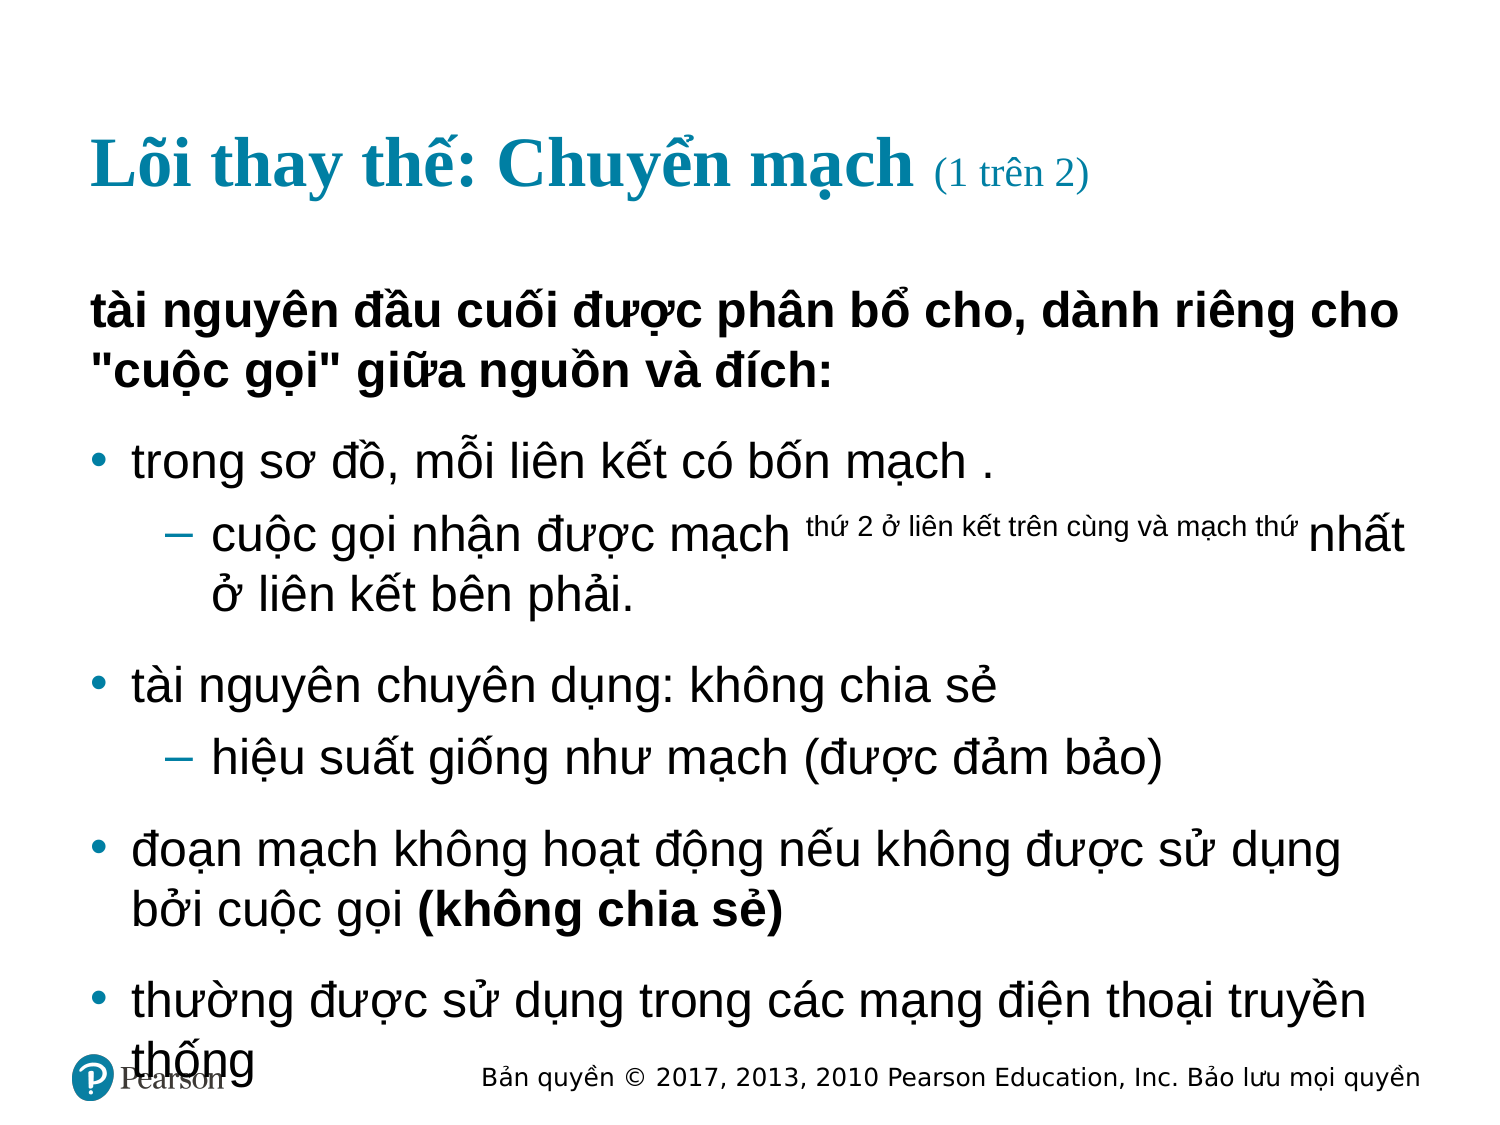

# Lõi thay thế: Chuyển mạch (1 trên 2)
tài nguyên đầu cuối được phân bổ cho, dành riêng cho "cuộc gọi" giữa nguồn và đích:
trong sơ đồ, mỗi liên kết có bốn mạch .
cuộc gọi nhận được mạch thứ 2 ở liên kết trên cùng và mạch thứ nhất ở liên kết bên phải.
tài nguyên chuyên dụng: không chia sẻ
hiệu suất giống như mạch (được đảm bảo)
đoạn mạch không hoạt động nếu không được sử dụng bởi cuộc gọi (không chia sẻ)
thường được sử dụng trong các mạng điện thoại truyền thống